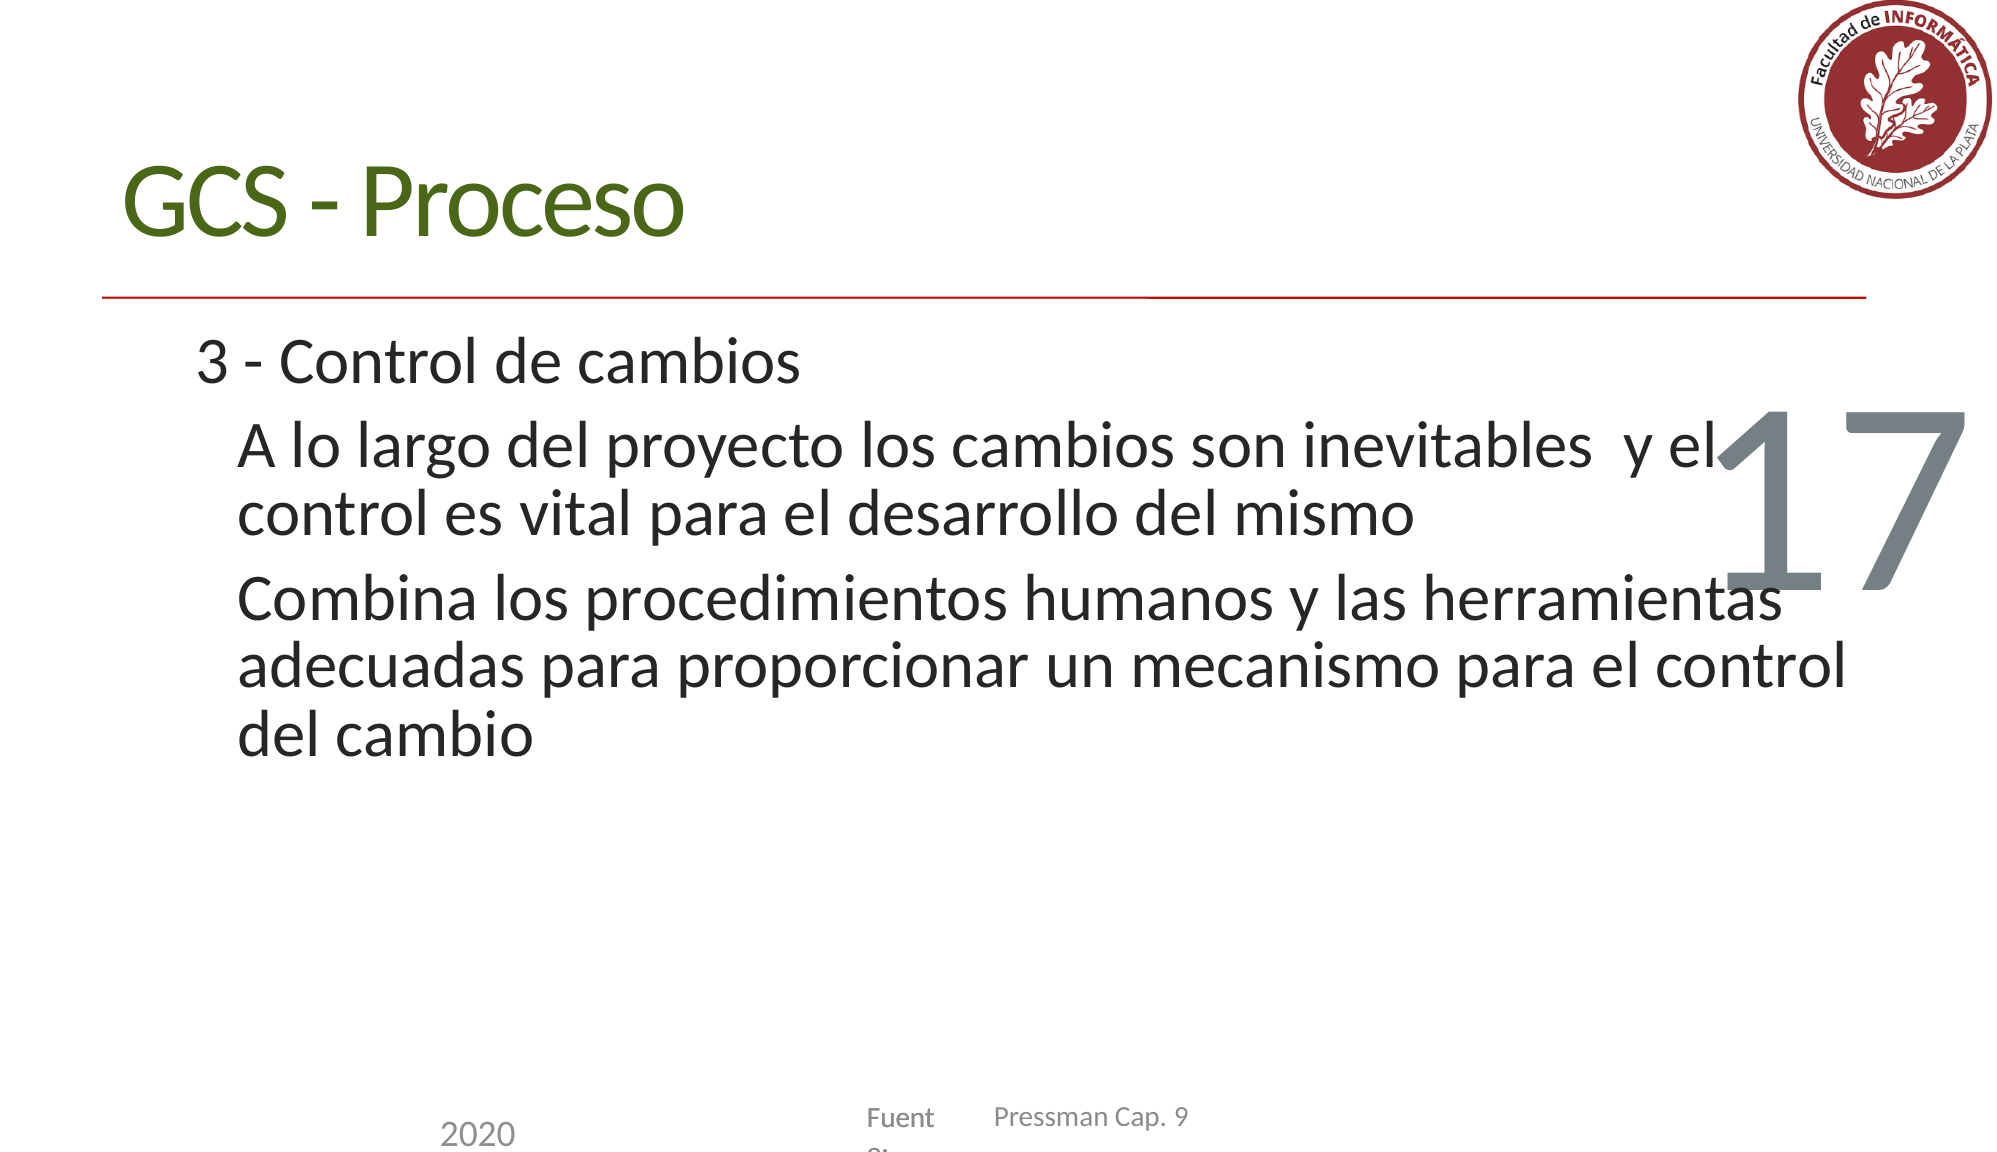

GCS - Proceso
3 - Control de cambios
A lo largo del proyecto los cambios son inevitables  y el control es vital para el desarrollo del mismo
Combina los procedimientos humanos y las herramientas adecuadas para proporcionar un mecanismo para el control del cambio

17
Pressman Cap. 9

2020